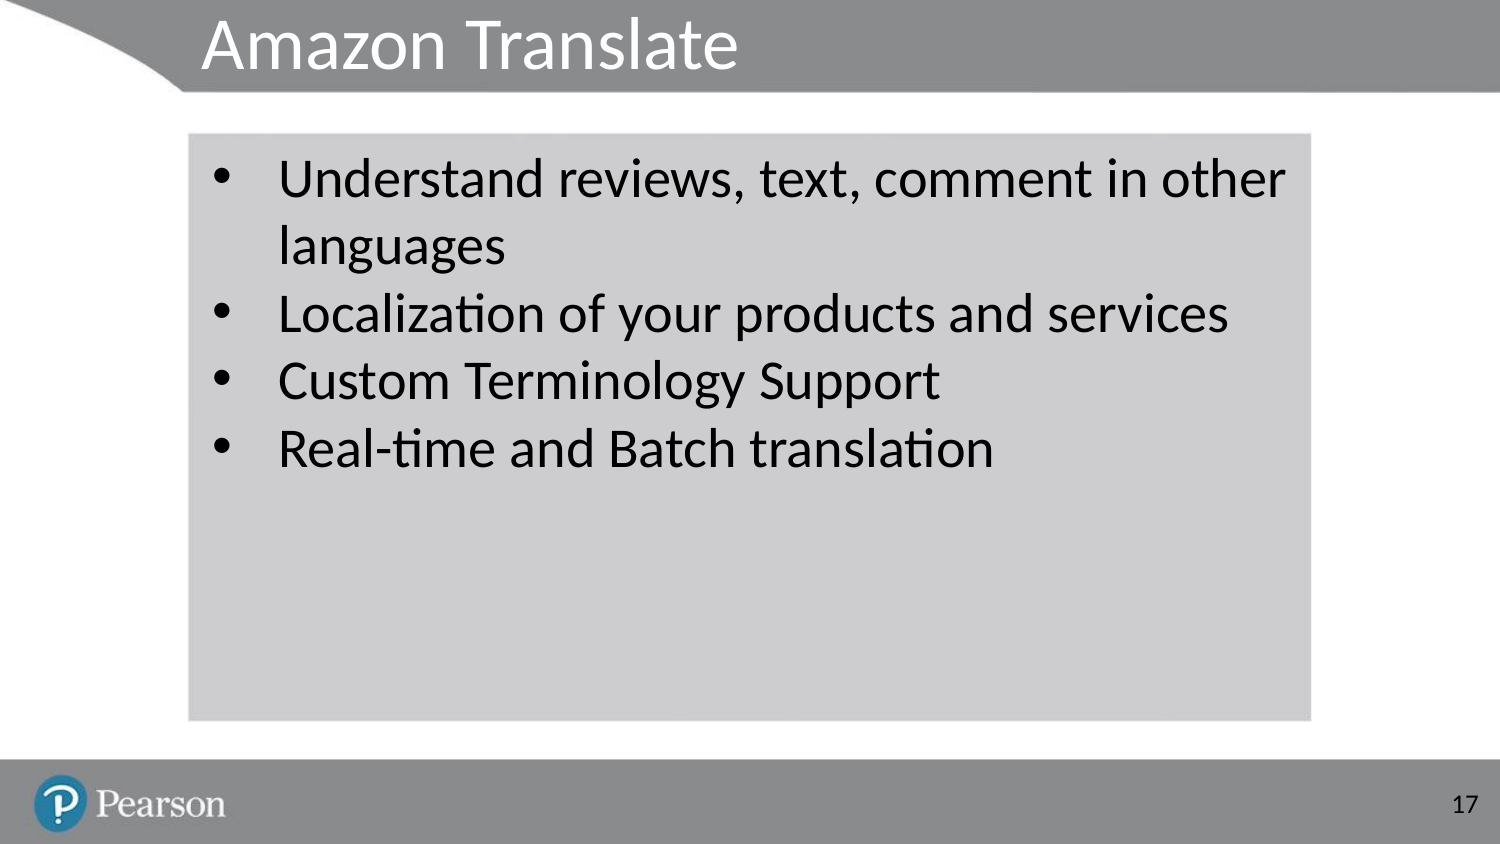

# Amazon Translate
Understand reviews, text, comment in other languages
Localization of your products and services
Custom Terminology Support
Real-time and Batch translation
17